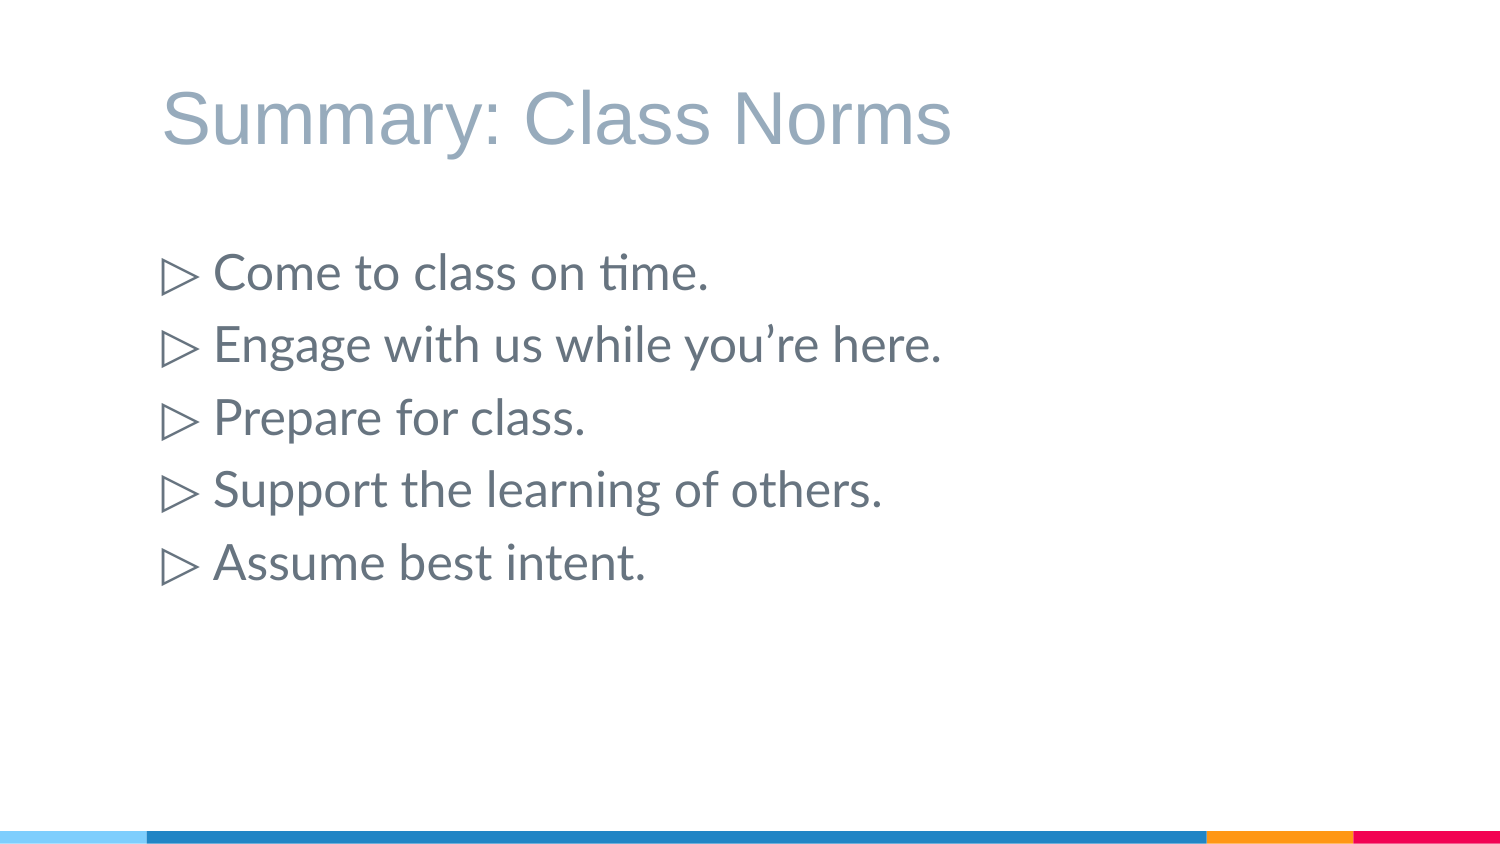

# Summary: Class Norms
▷ Come to class on time.
▷ Engage with us while you’re here.
▷ Prepare for class.
▷ Support the learning of others.
▷ Assume best intent.